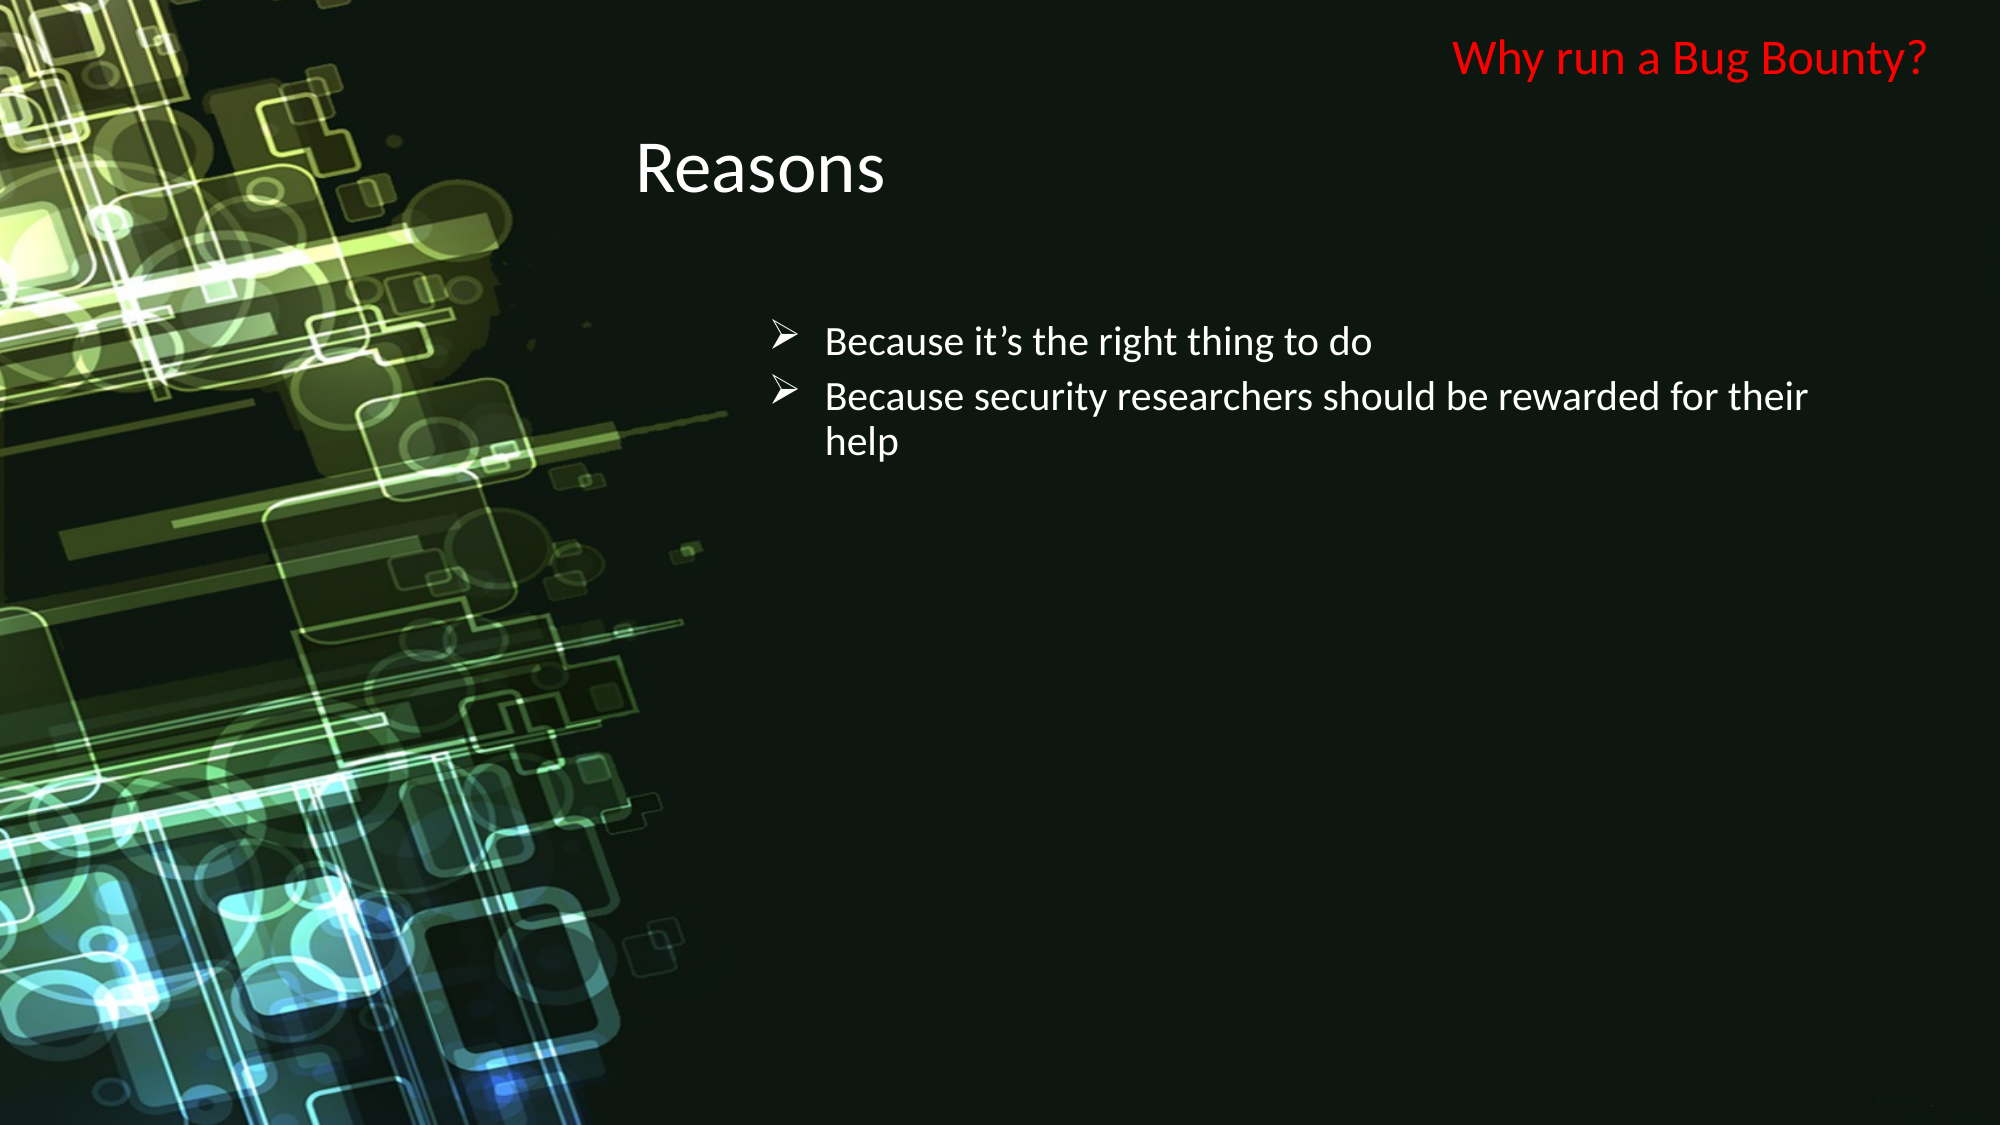

Why run a Bug Bounty?
# Reasons
Because it’s the right thing to do
Because security researchers should be rewarded for their help